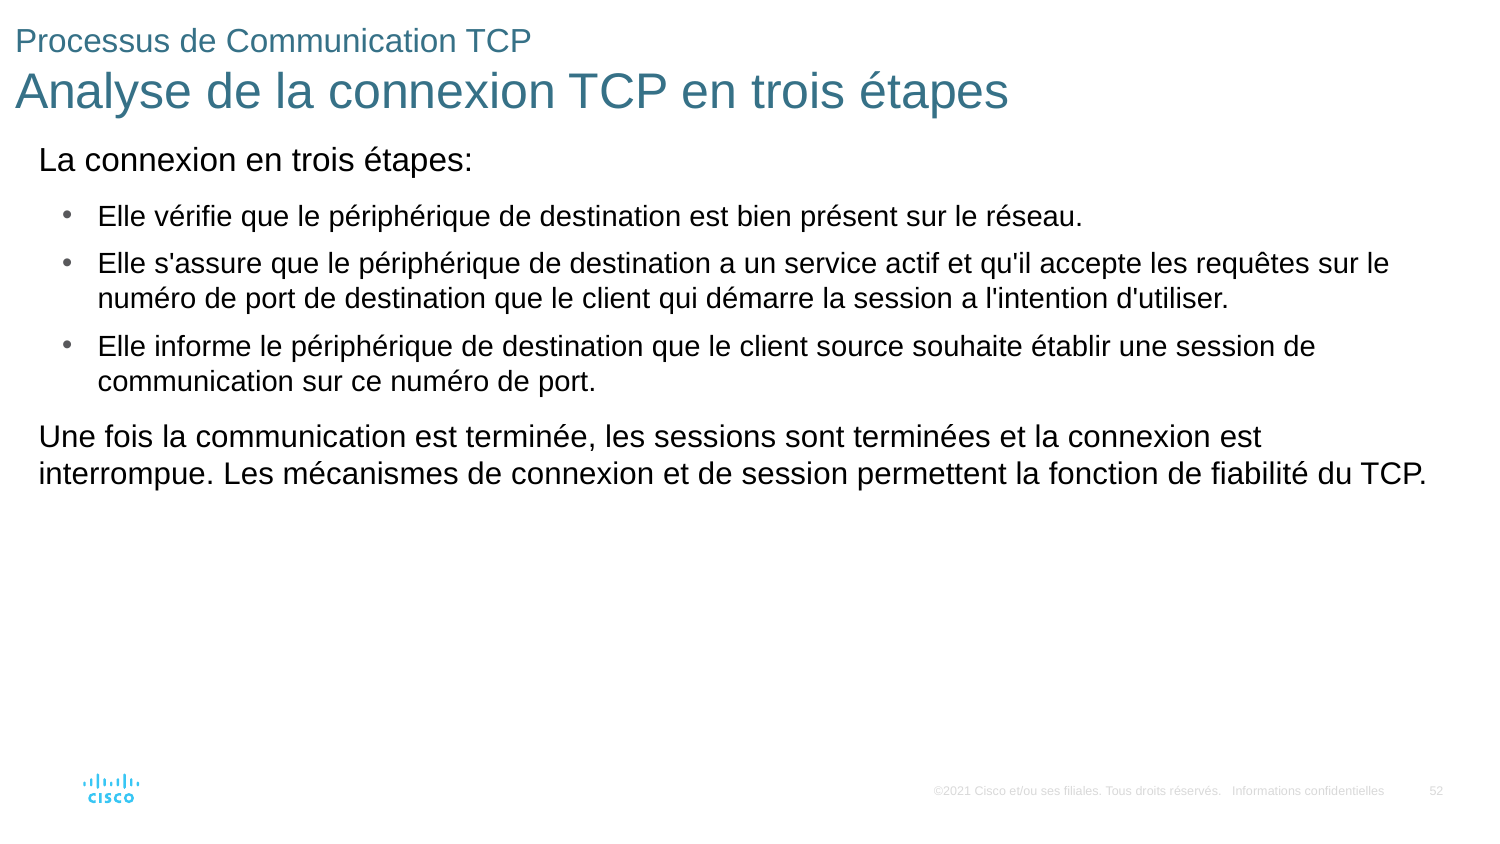

# Processus de Communication TCP Analyse de la connexion TCP en trois étapes
La connexion en trois étapes:
Elle vérifie que le périphérique de destination est bien présent sur le réseau.
Elle s'assure que le périphérique de destination a un service actif et qu'il accepte les requêtes sur le numéro de port de destination que le client qui démarre la session a l'intention d'utiliser.
Elle informe le périphérique de destination que le client source souhaite établir une session de communication sur ce numéro de port.
Une fois la communication est terminée, les sessions sont terminées et la connexion est interrompue. Les mécanismes de connexion et de session permettent la fonction de fiabilité du TCP.